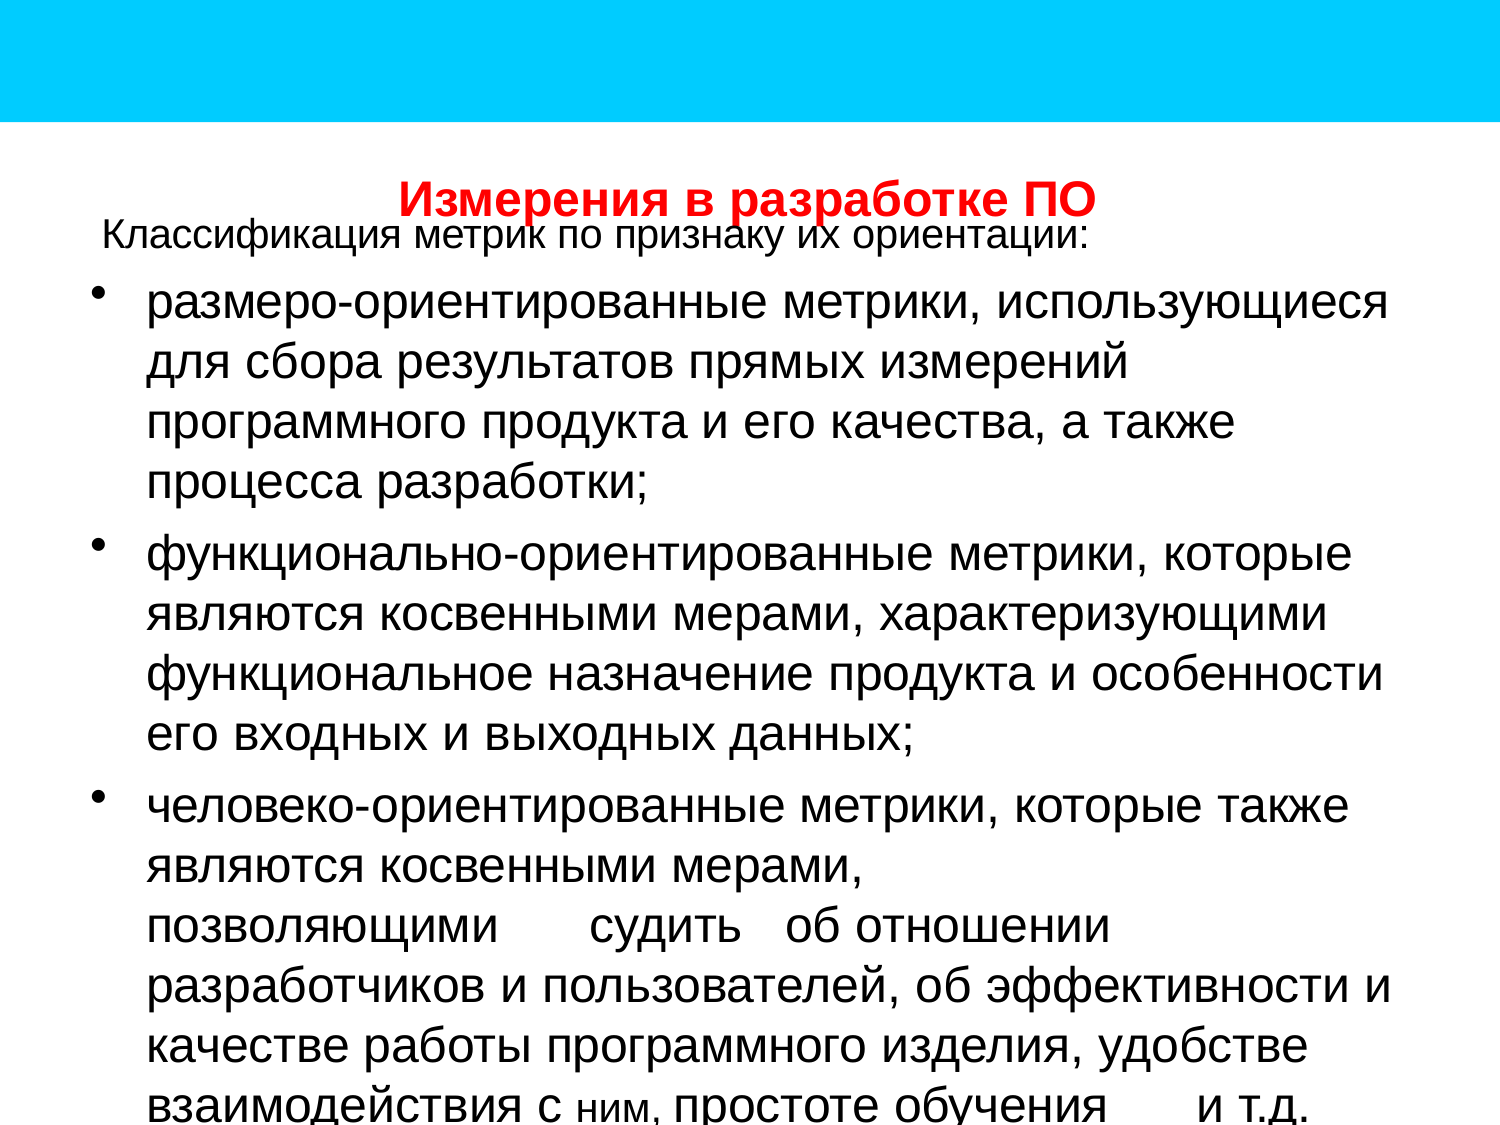

# Измерения в разработке ПО
Классификация метрик по признаку их ориентации:
размеро-ориентированные метрики, использующиеся для сбора результатов прямых измерений программного продукта и его качества, а также процесса разработки;
функционально-ориентированные метрики, которые являются косвенными мерами, характеризующими функциональное назначение продукта и особенности его входных и выходных данных;
человеко-ориентированные метрики, которые также являются косвенными мерами,
позволяющими	судить	 об отношении разработчиков и пользователей, об эффективности и качестве работы программного изделия, удобстве взаимодействия с ним, простоте обучения	и т.д.